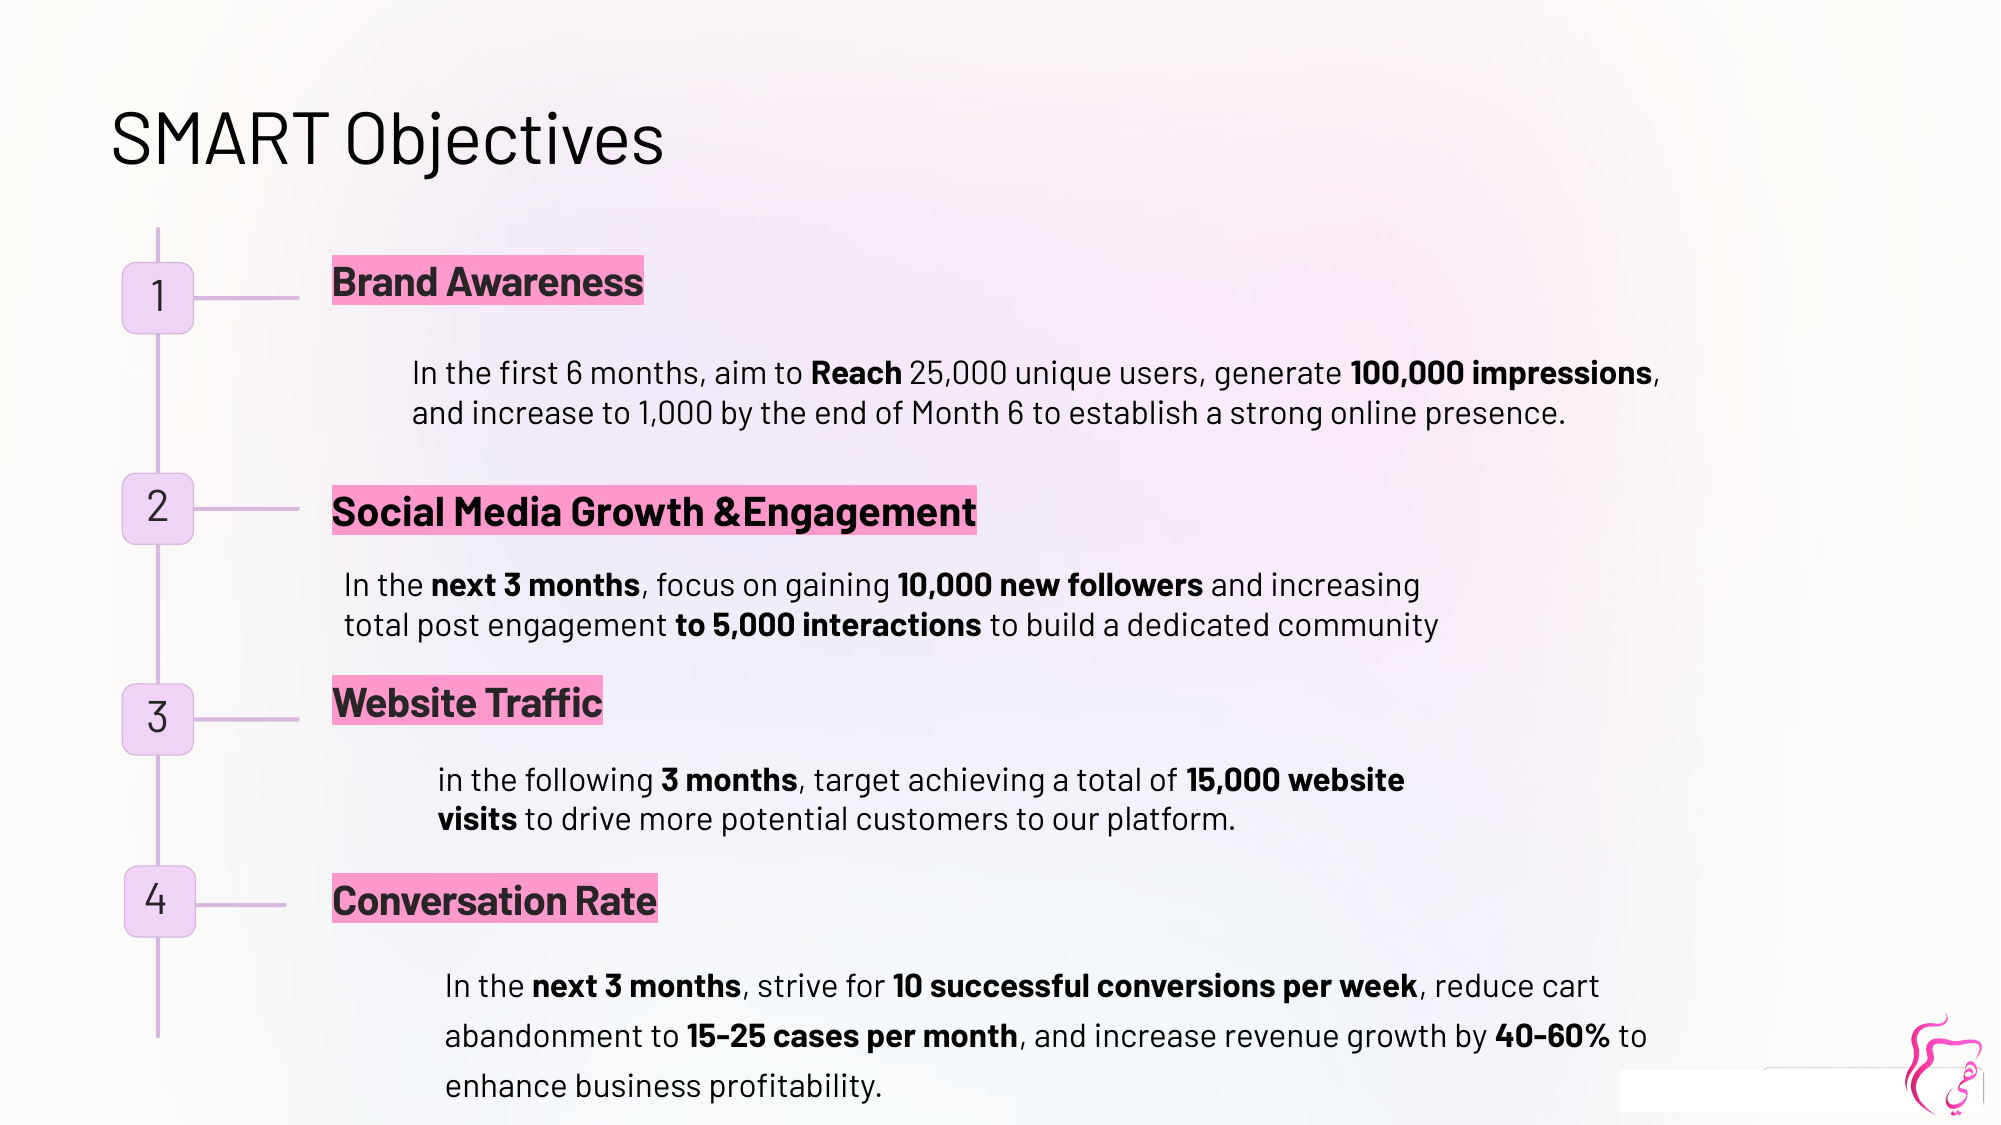

SMART Objectives

Brand Awareness

1

In the first 6 months, aim to Reach 25,000 unique users, generate 100,000 impressions, and increase to 1,000 by the end of Month 6 to establish a strong online presence.

2
Social Media Growth &Engagement

In the next 3 months, focus on gaining 10,000 new followers and increasing total post engagement to 5,000 interactions to build a dedicated community
Website Traffic

3

in the following 3 months, target achieving a total of 15,000 website visits to drive more potential customers to our platform.

Conversation Rate
4

In the next 3 months, strive for 10 successful conversions per week, reduce cart abandonment to 15-25 cases per month, and increase revenue growth by 40-60% to enhance business profitability.